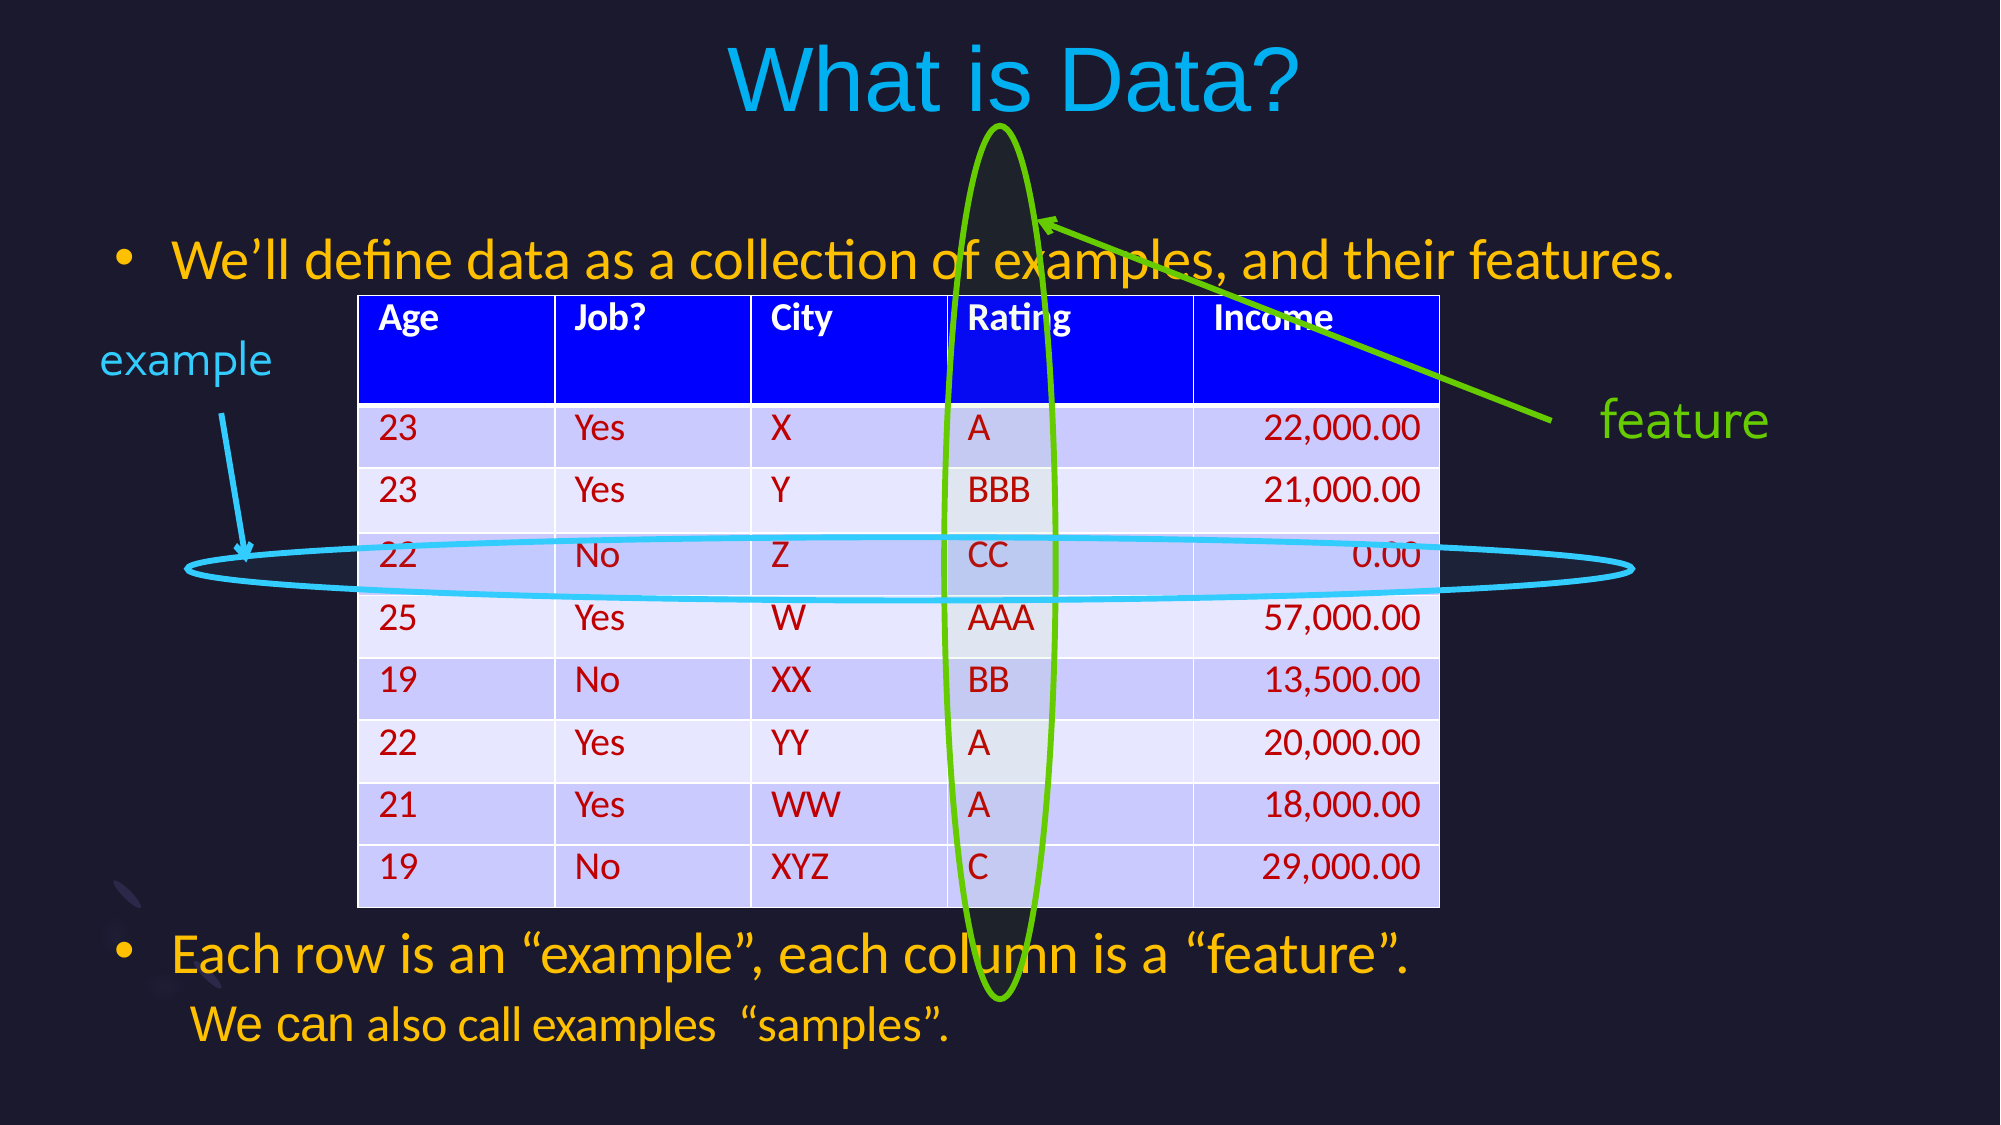

# What is Data?

We’ll define data as a collection of examples, and their features.

| Age | Job? | City | Rating | Income |
| --- | --- | --- | --- | --- |
| 23 | Yes | X | A | 22,000.00 |
| 23 | Yes | Y | BBB | 21,000.00 |
| 22 | No | Z | CC | 0.00 |
| 25 | Yes | W | AAA | 57,000.00 |
| 19 | No | XX | BB | 13,500.00 |
| 22 | Yes | YY | A | 20,000.00 |
| 21 | Yes | WW | A | 18,000.00 |
| 19 | No | XYZ | C | 29,000.00 |
example
feature

Each row is an “example”, each column is a “feature”.
We can also call examples  “samples”.